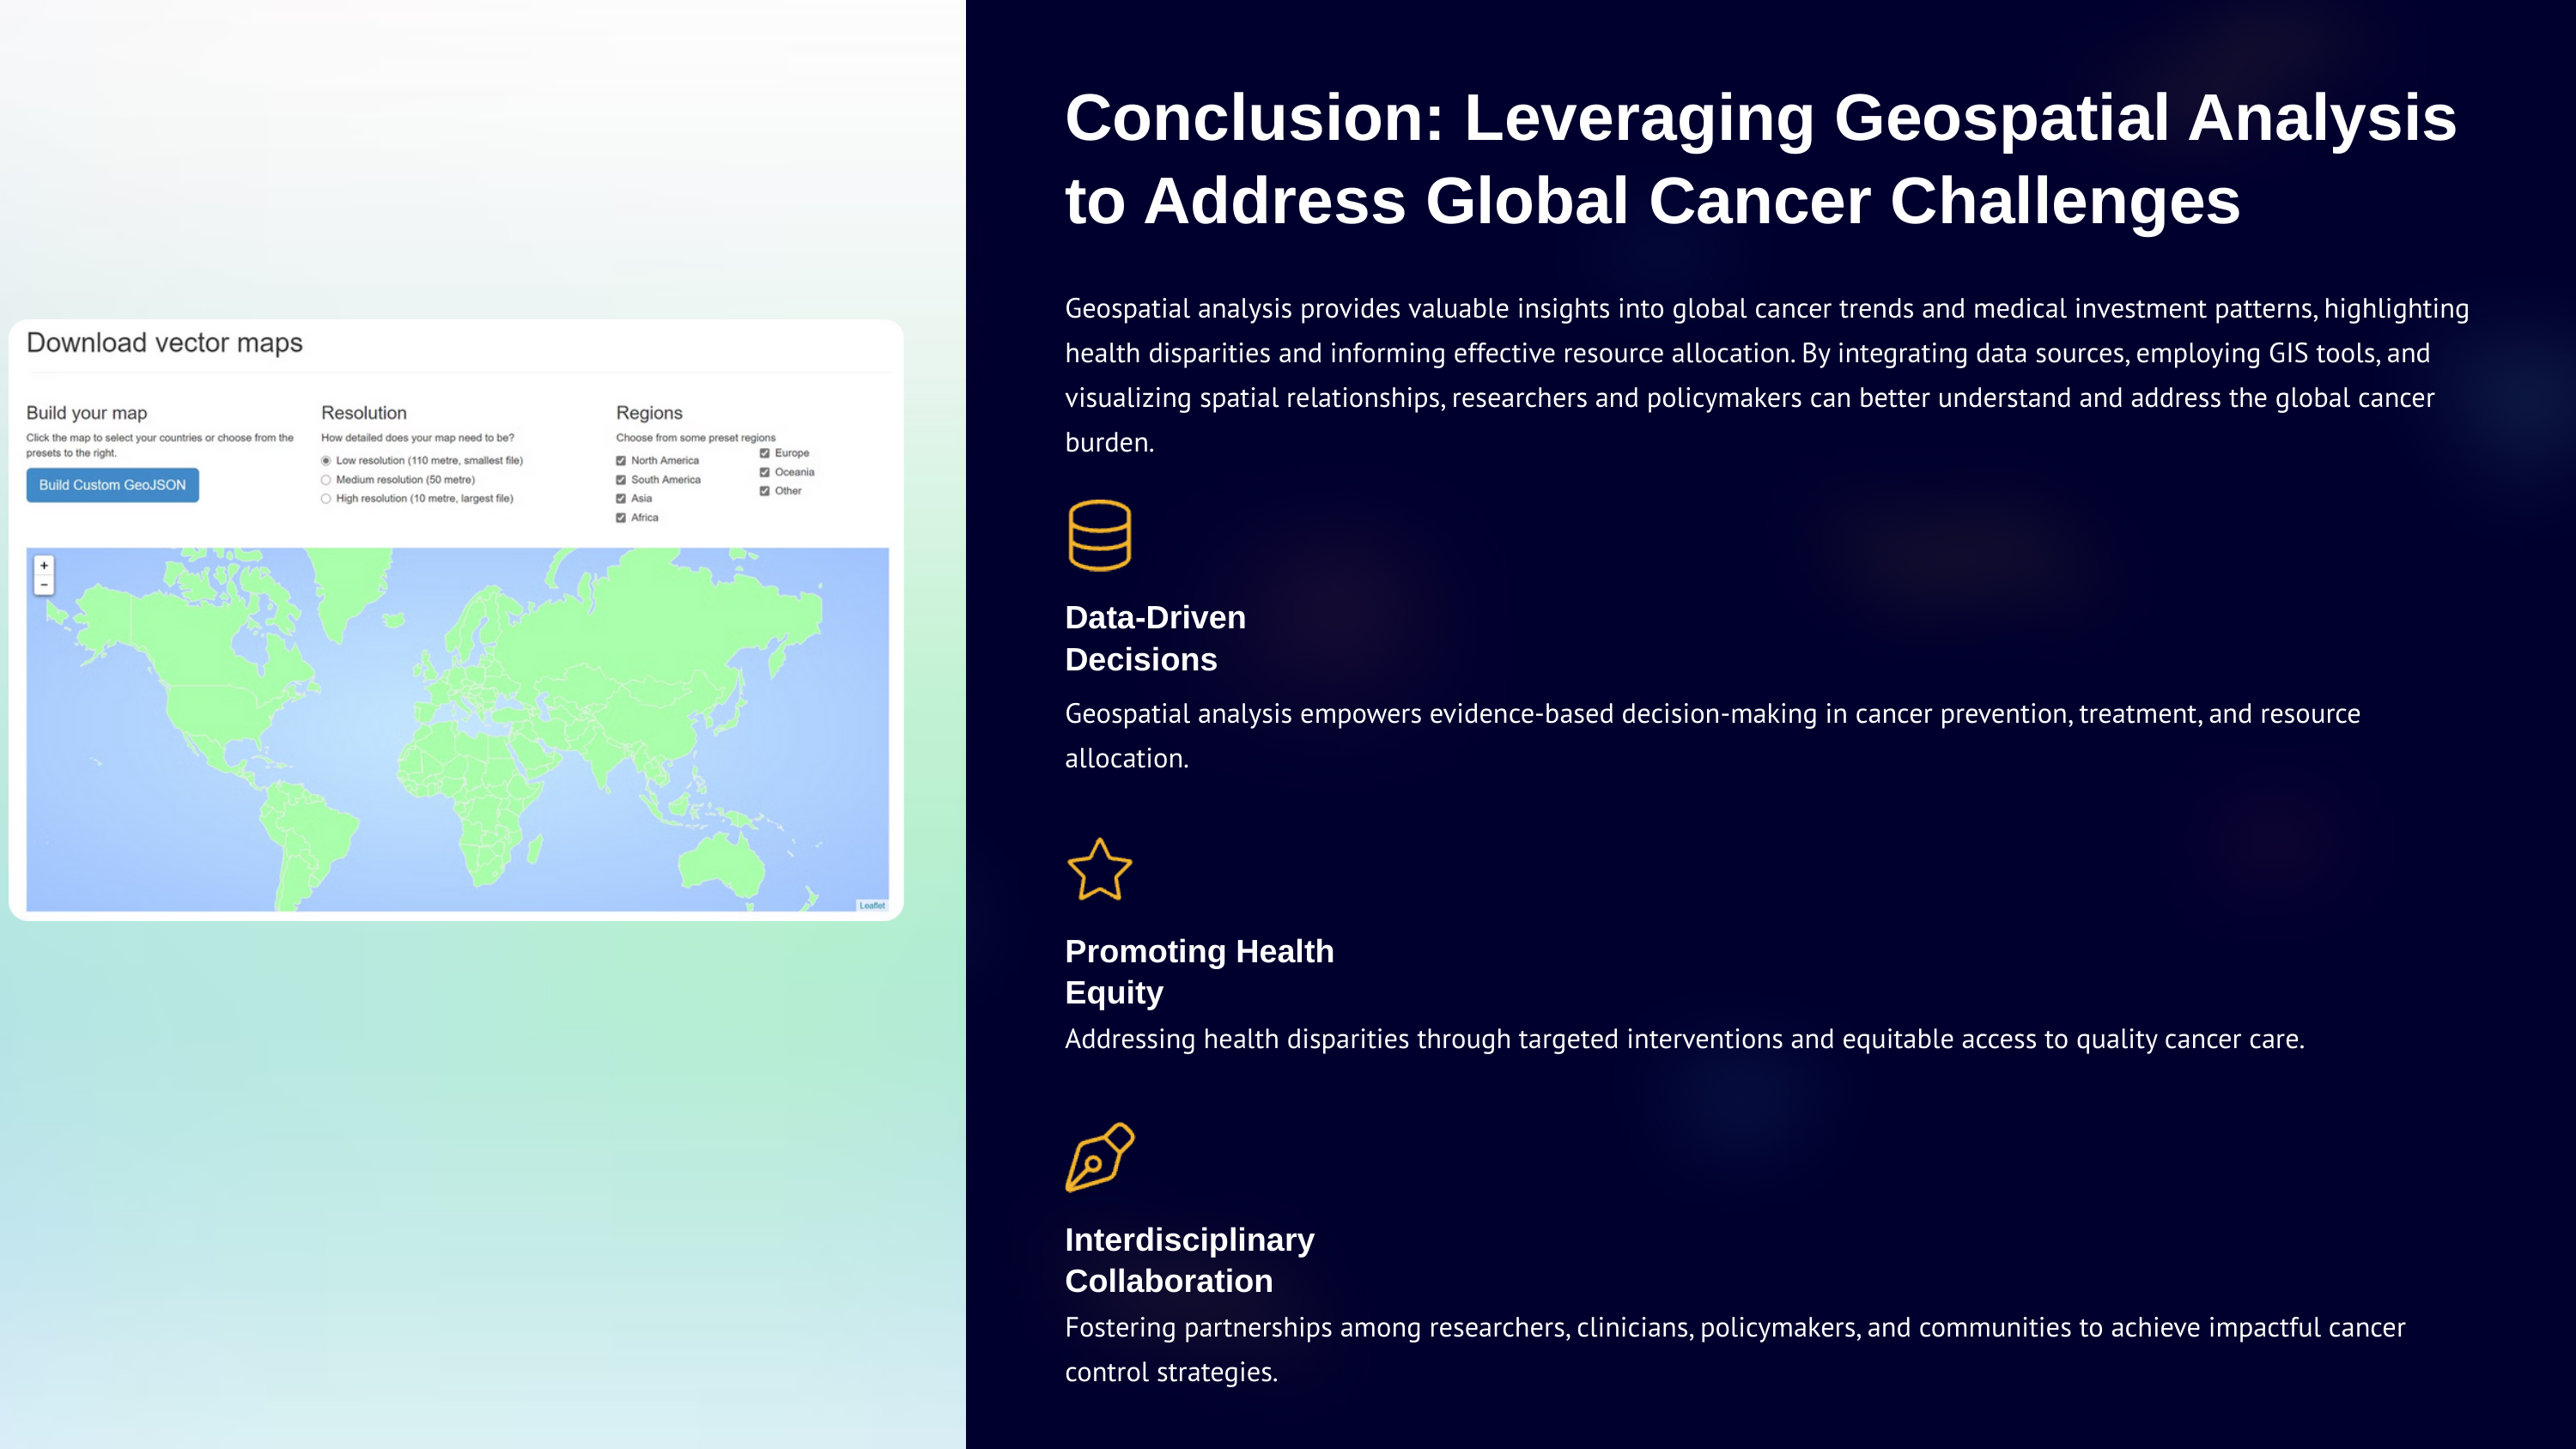

Conclusion: Leveraging Geospatial Analysis to Address Global Cancer Challenges
Geospatial analysis provides valuable insights into global cancer trends and medical investment patterns, highlighting health disparities and informing effective resource allocation. By integrating data sources, employing GIS tools, and visualizing spatial relationships, researchers and policymakers can better understand and address the global cancer burden.

Data-Driven Decisions
Geospatial analysis empowers evidence-based decision-making in cancer prevention, treatment, and resource allocation.

Promoting Health Equity
Addressing health disparities through targeted interventions and equitable access to quality cancer care.

Interdisciplinary Collaboration
Fostering partnerships among researchers, clinicians, policymakers, and communities to achieve impactful cancer control strategies.